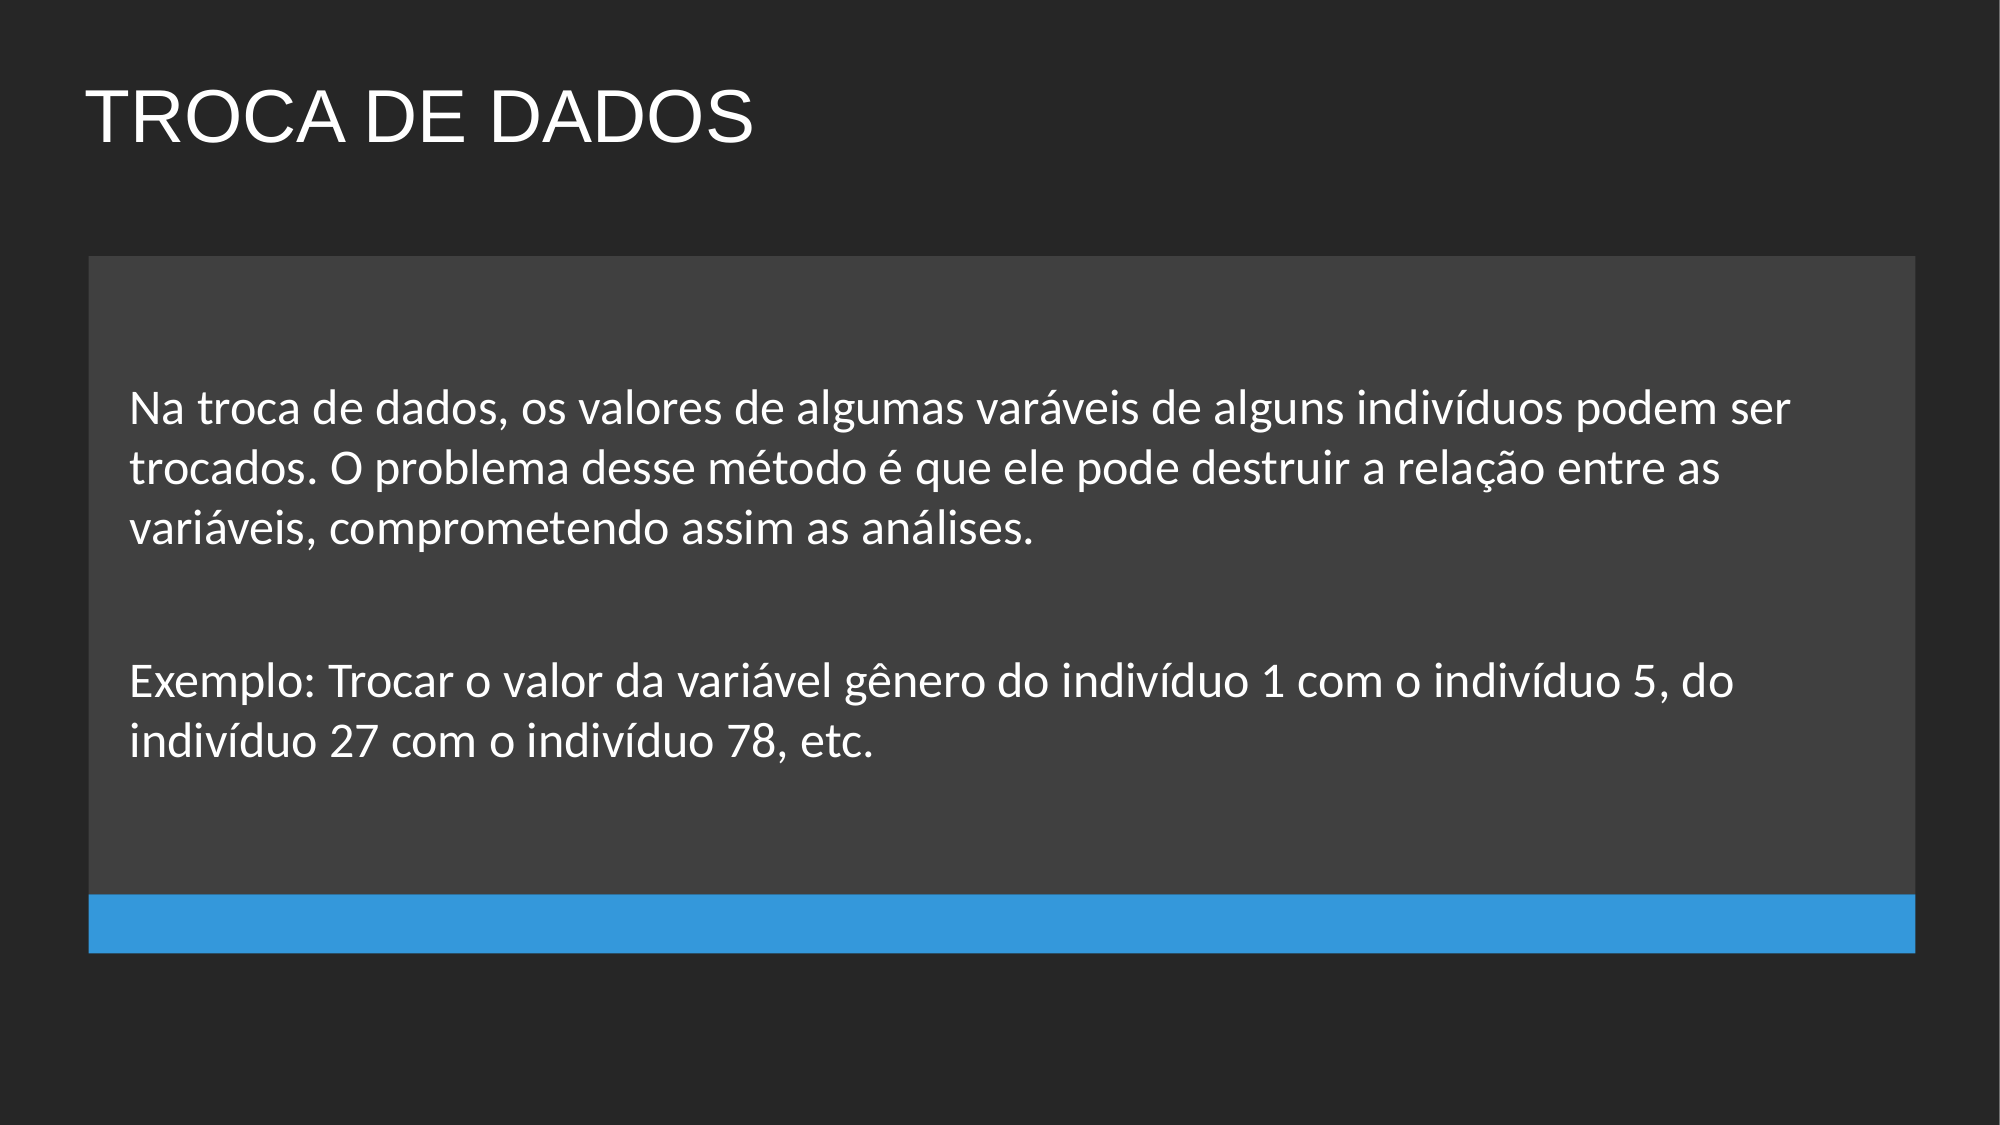

# TROCA DE DADOS

Na troca de dados, os valores de algumas varáveis de alguns indivíduos podem ser trocados. O problema desse método é que ele pode destruir a relação entre as variáveis, comprometendo assim as análises.

Exemplo: Trocar o valor da variável gênero do indivíduo 1 com o indivíduo 5, do indivíduo 27 com o indivíduo 78, etc.